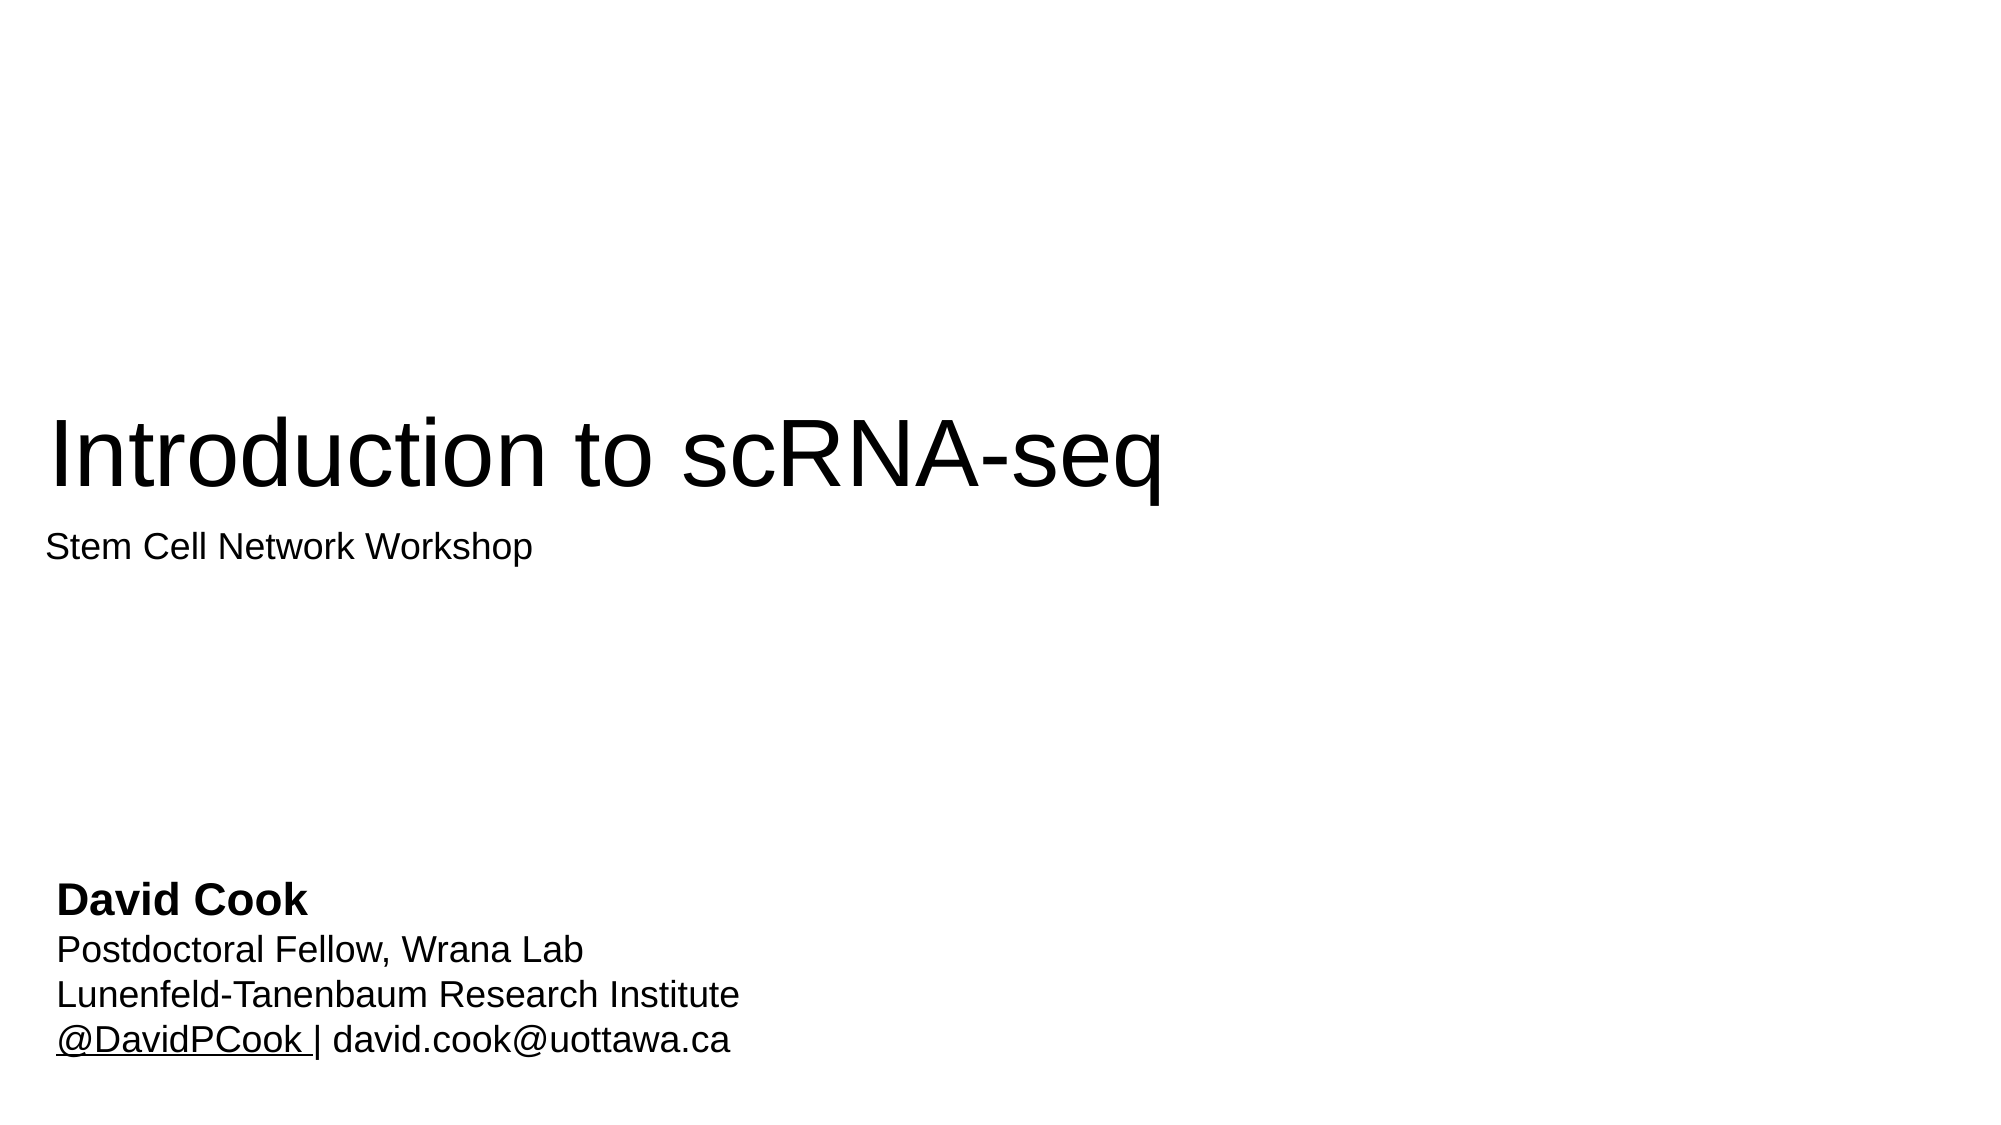

Introduction to scRNA-seq
Stem Cell Network Workshop
David Cook
Postdoctoral Fellow, Wrana Lab
Lunenfeld-Tanenbaum Research Institute
@DavidPCook | david.cook@uottawa.ca